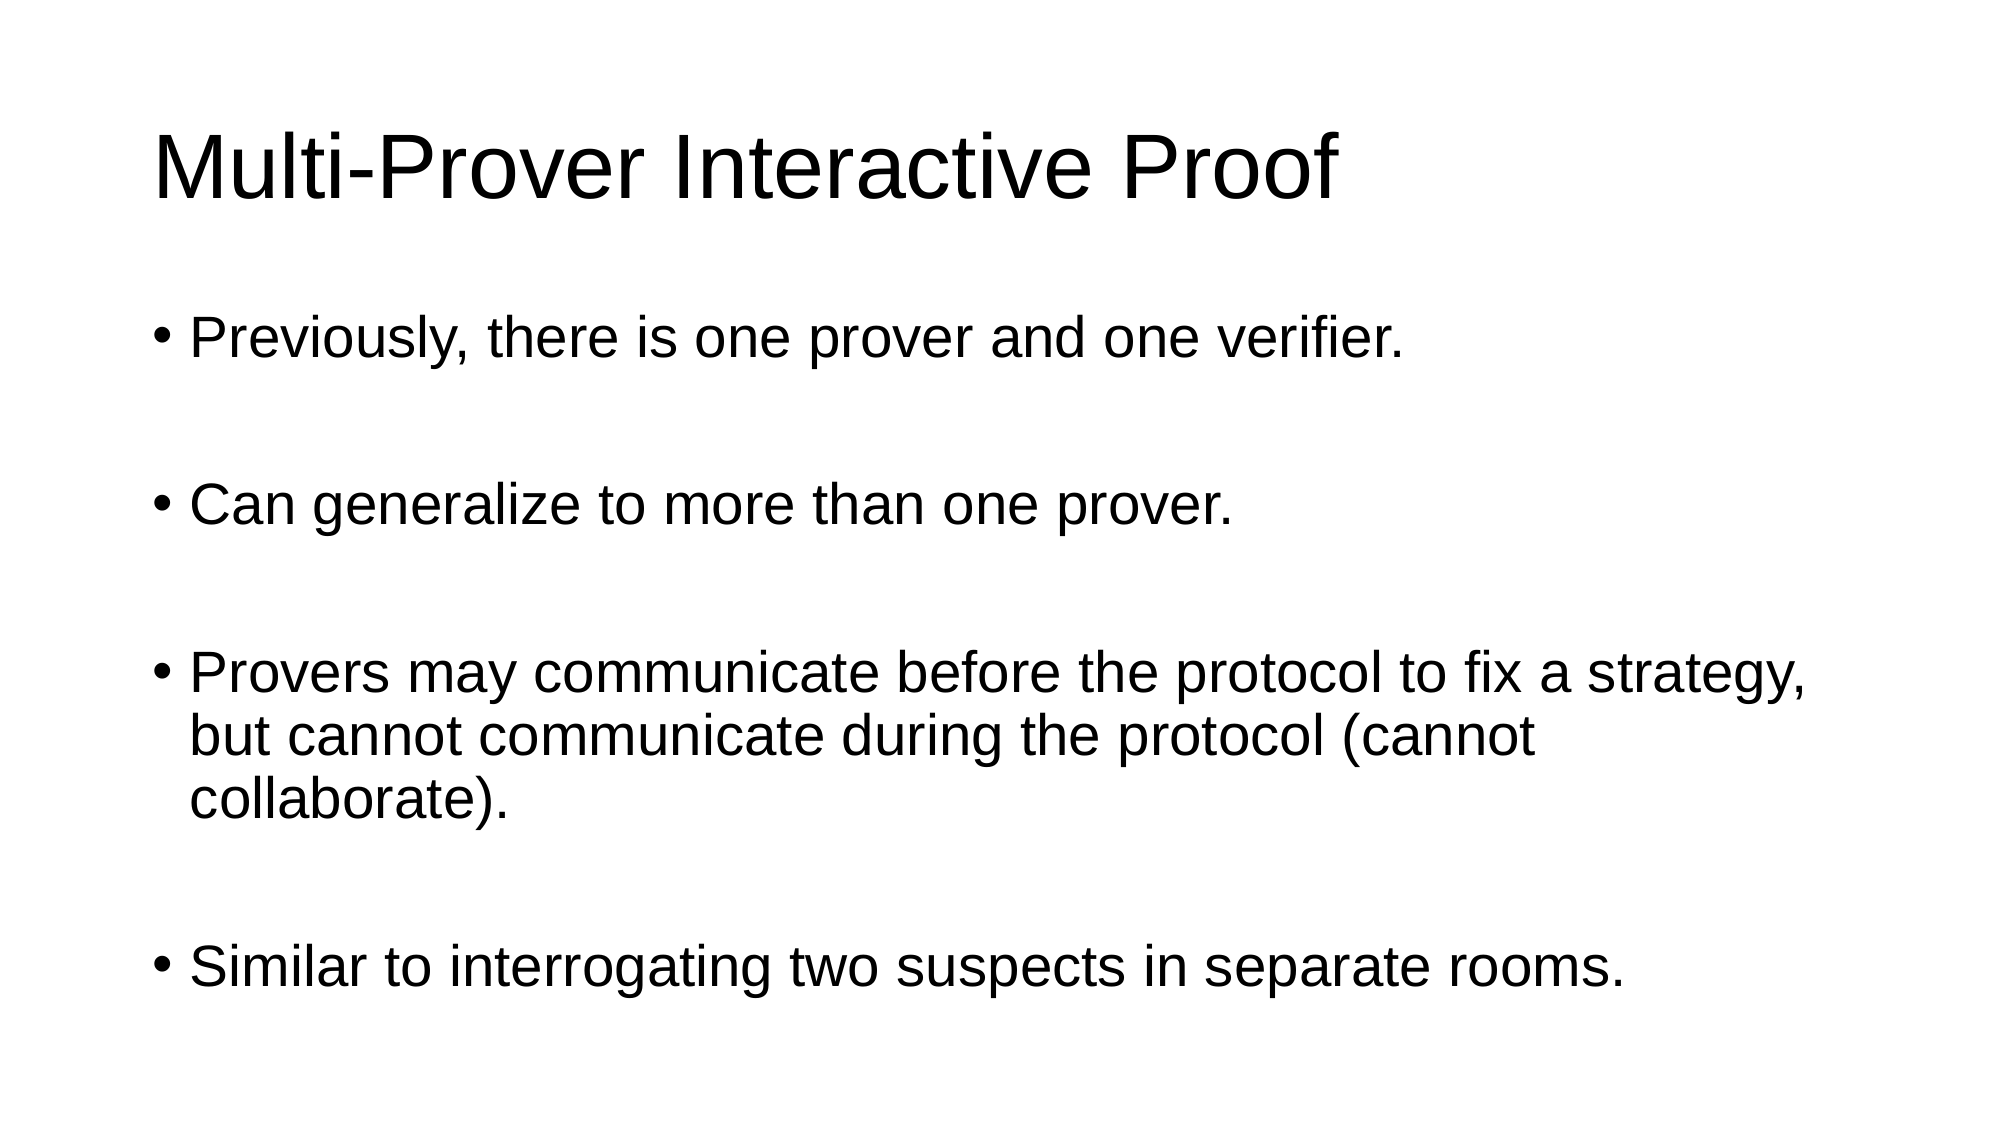

# Multi-Prover Interactive Proof
Previously, there is one prover and one verifier.

Can generalize to more than one prover.

Provers may communicate before the protocol to fix a strategy, but cannot communicate during the protocol (cannot collaborate).

Similar to interrogating two suspects in separate rooms.